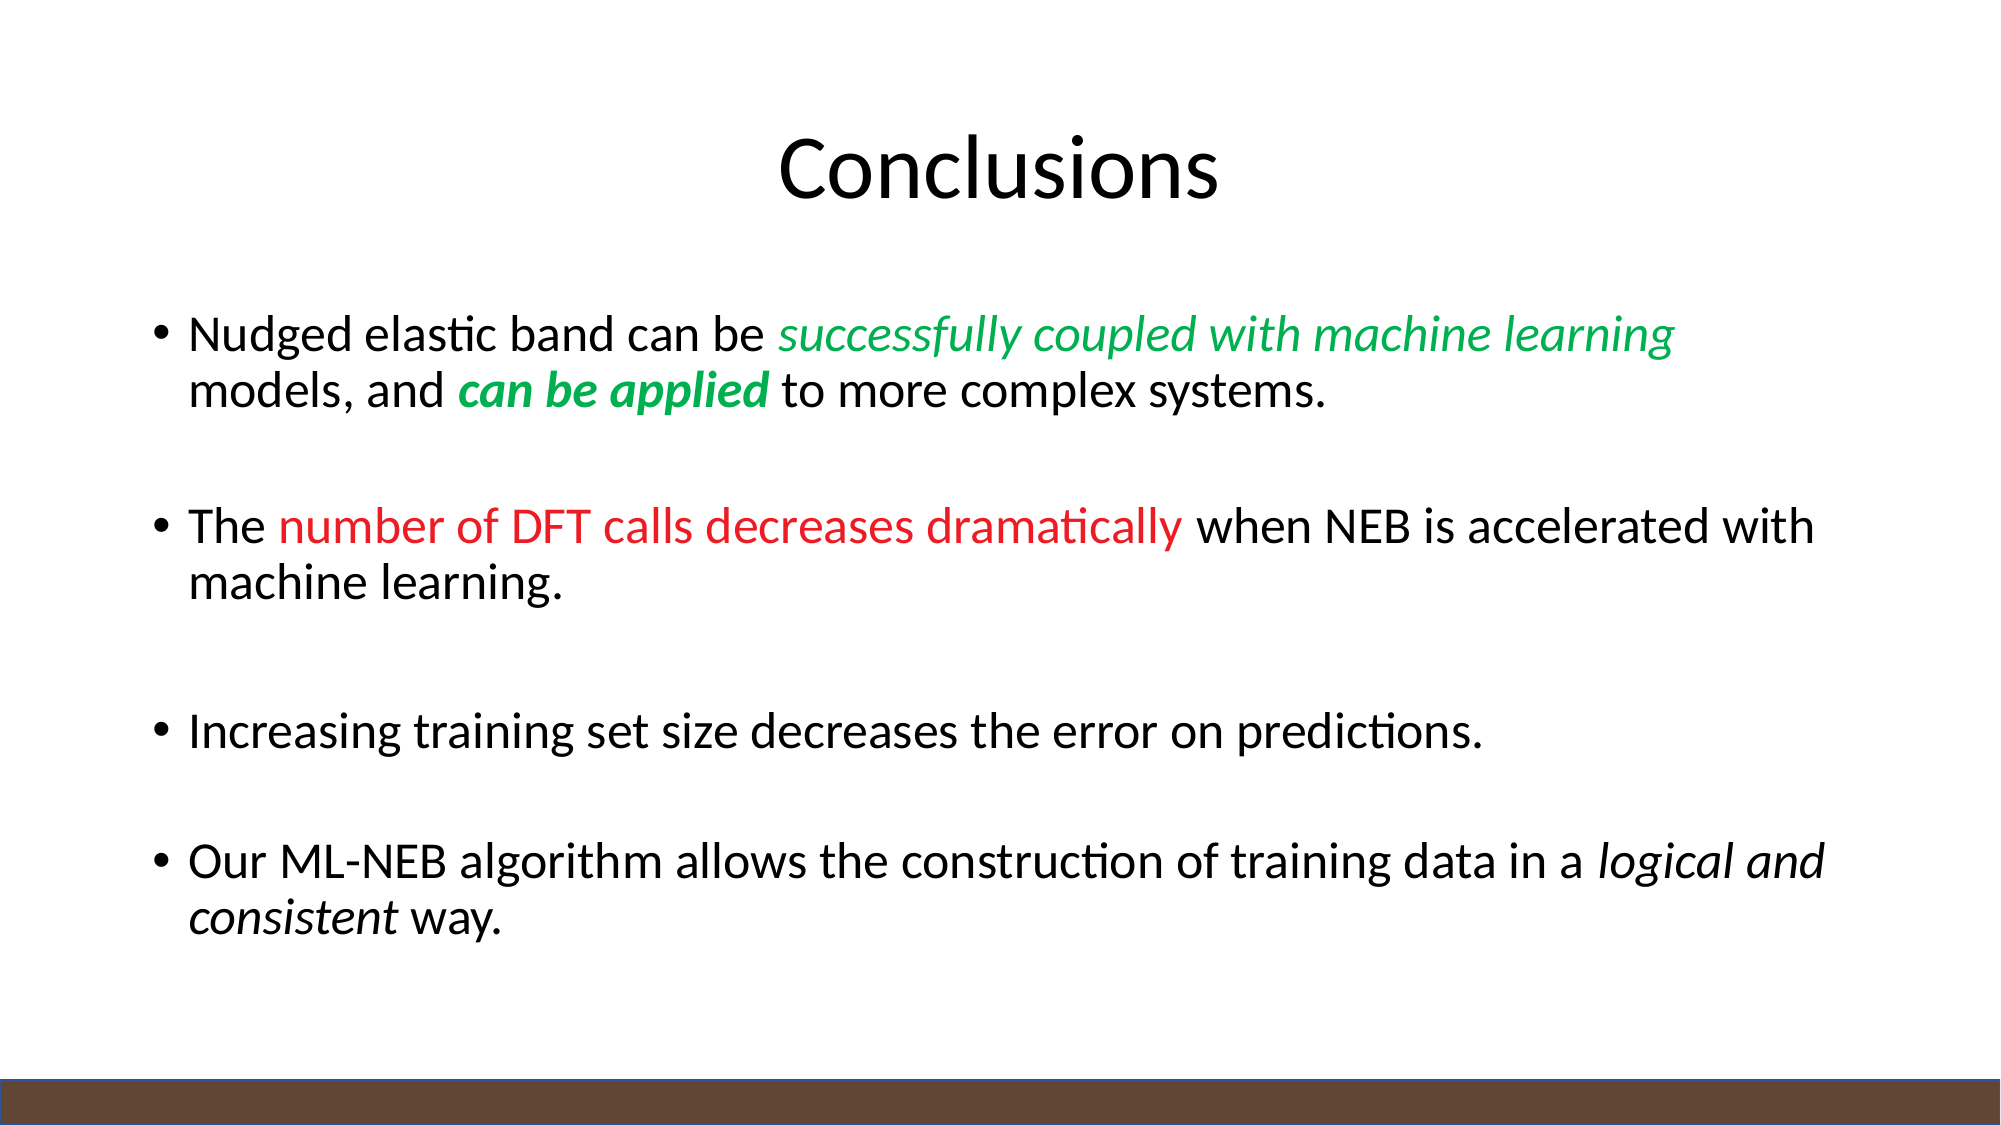

# Conclusions
Nudged elastic band can be successfully coupled with machine learning models, and can be applied to more complex systems.
The number of DFT calls decreases dramatically when NEB is accelerated with machine learning.

Increasing training set size decreases the error on predictions.
Our ML-NEB algorithm allows the construction of training data in a logical and consistent way.